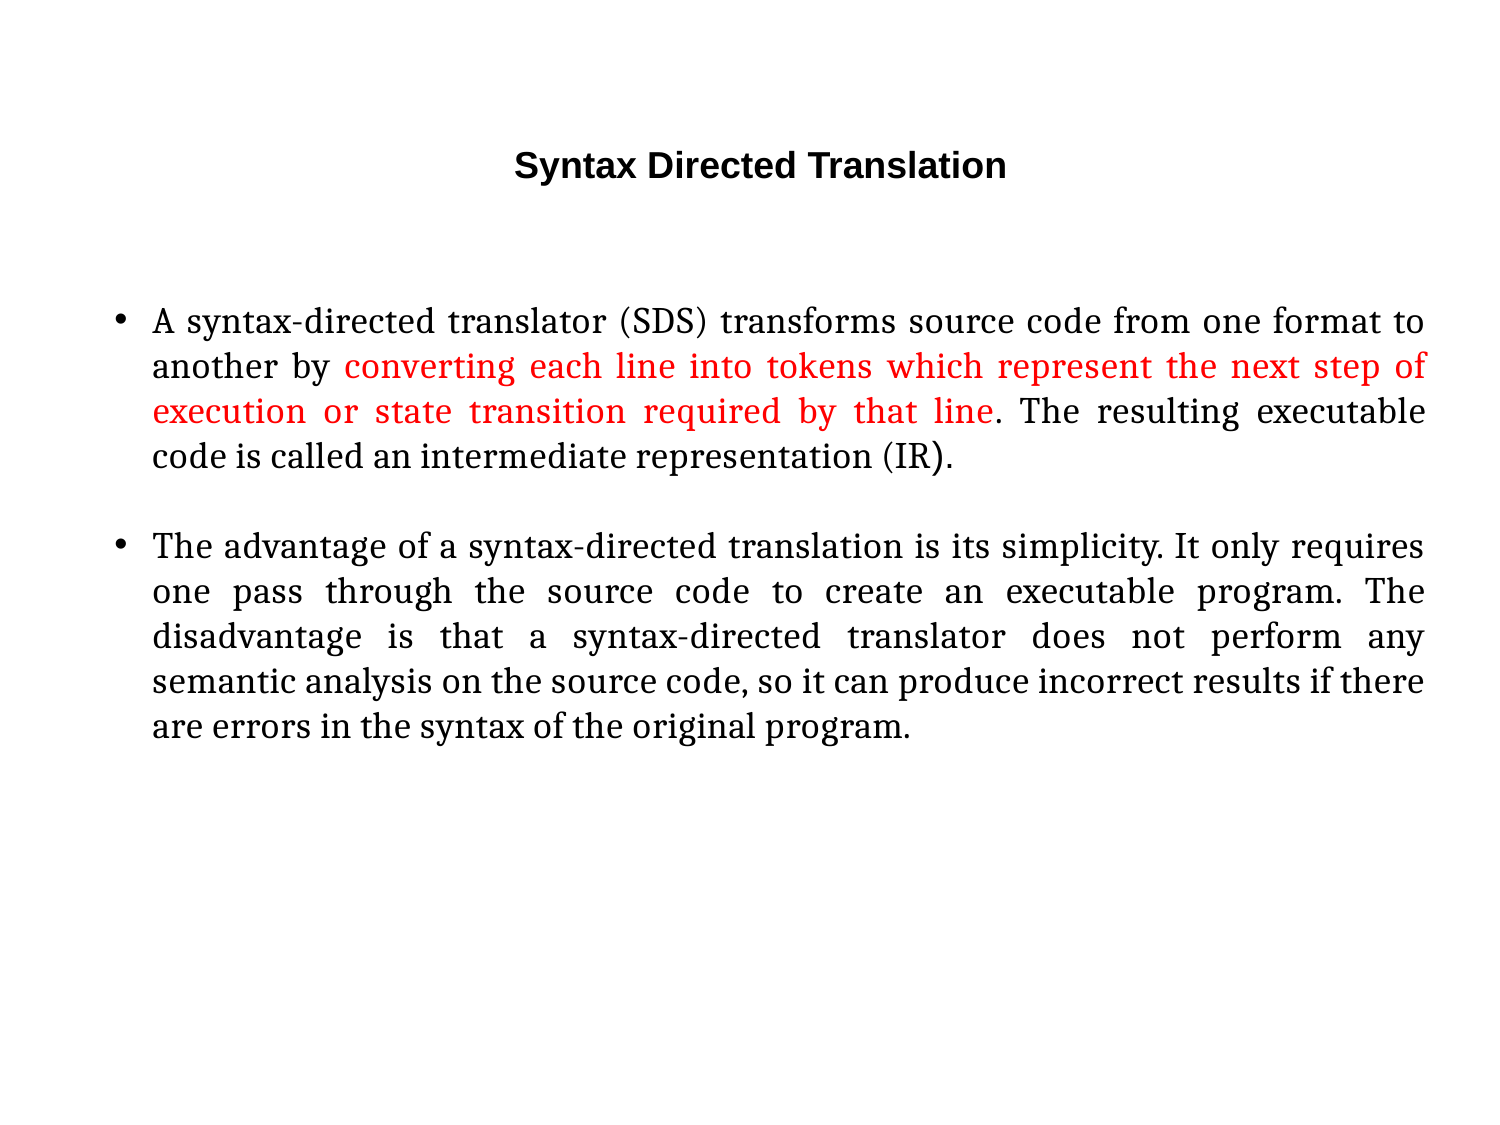

# Syntax Directed Translation
A syntax-directed translator (SDS) transforms source code from one format to another by converting each line into tokens which represent the next step of execution or state transition required by that line. The resulting executable code is called an intermediate representation (IR).

The advantage of a syntax-directed translation is its simplicity. It only requires one pass through the source code to create an executable program. The disadvantage is that a syntax-directed translator does not perform any semantic analysis on the source code, so it can produce incorrect results if there are errors in the syntax of the original program.